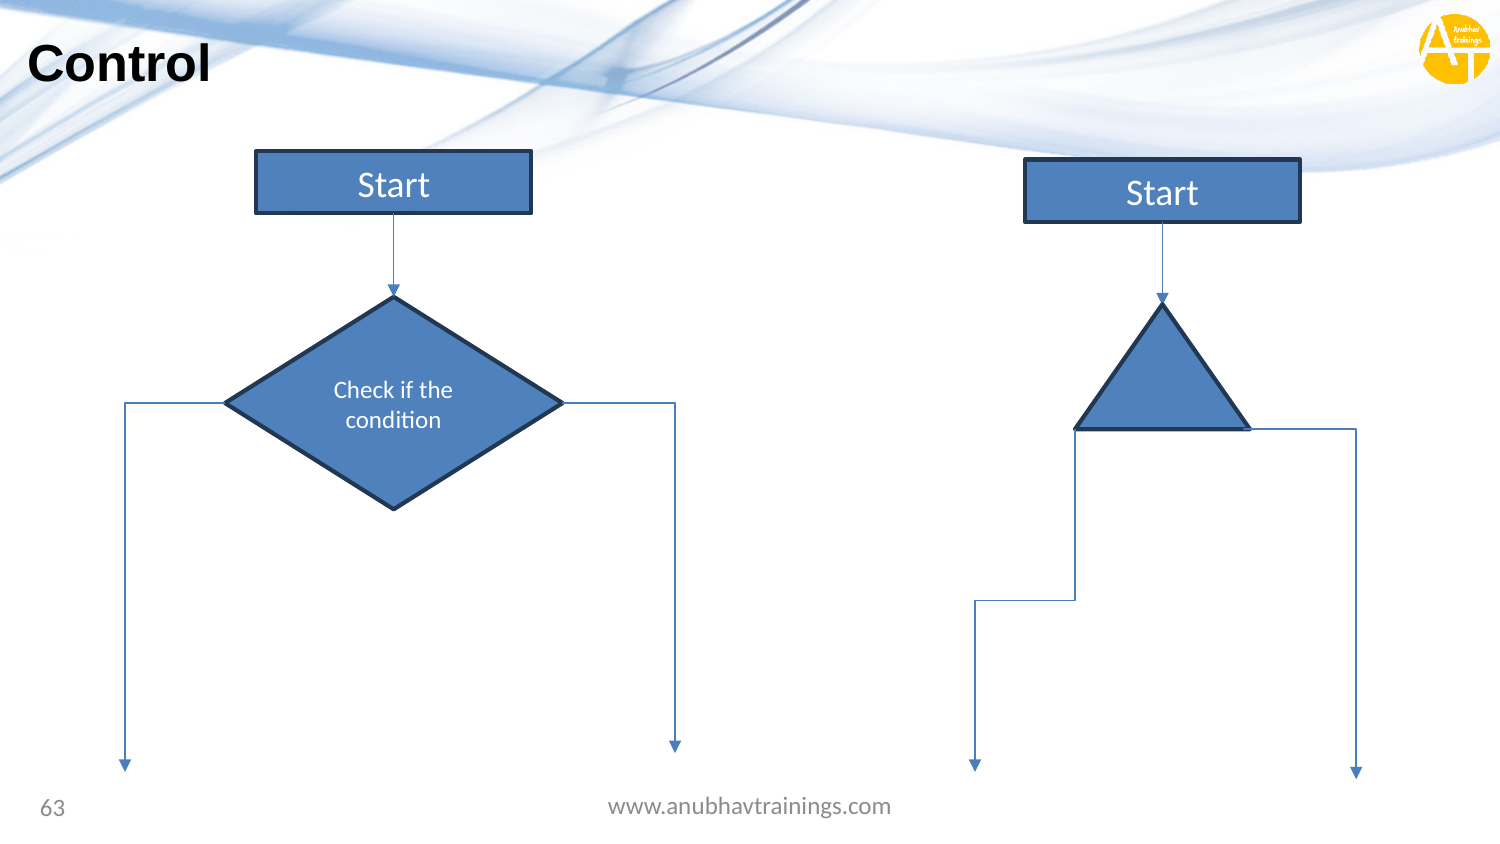

# Control
Start
Start
Check if the condition

www.anubhavtrainings.com
63